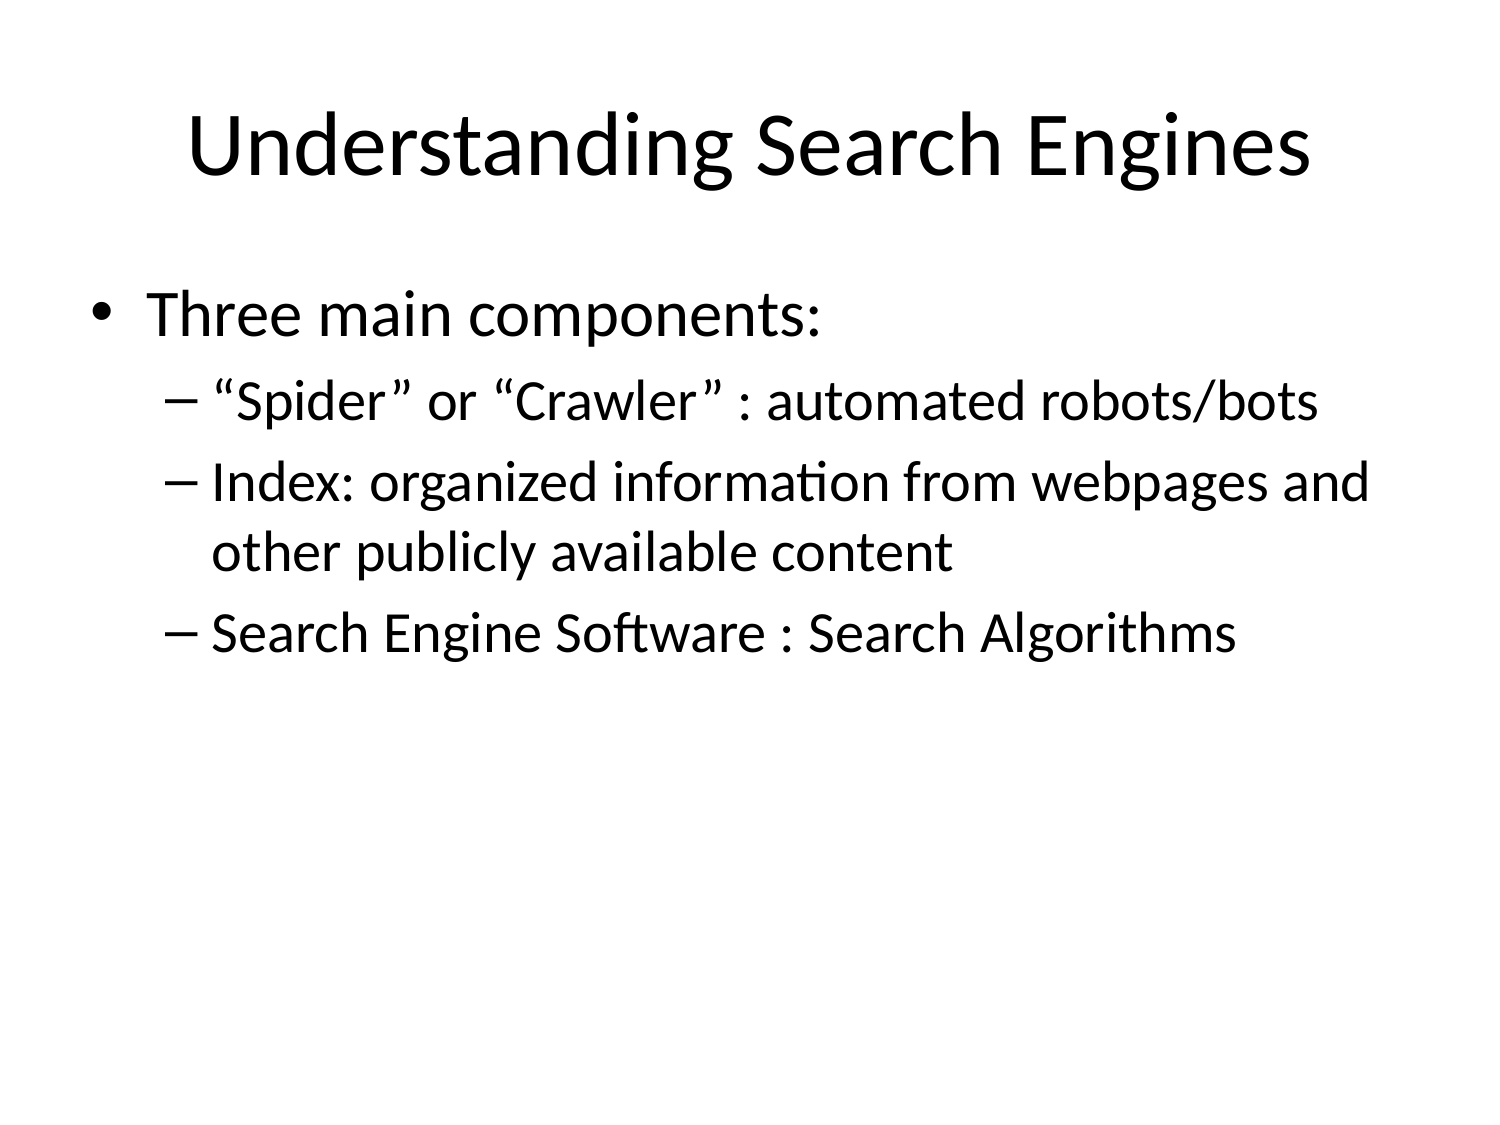

# Understanding Search Engines
Three main components:
“Spider” or “Crawler” : automated robots/bots
Index: organized information from webpages and other publicly available content
Search Engine Software : Search Algorithms